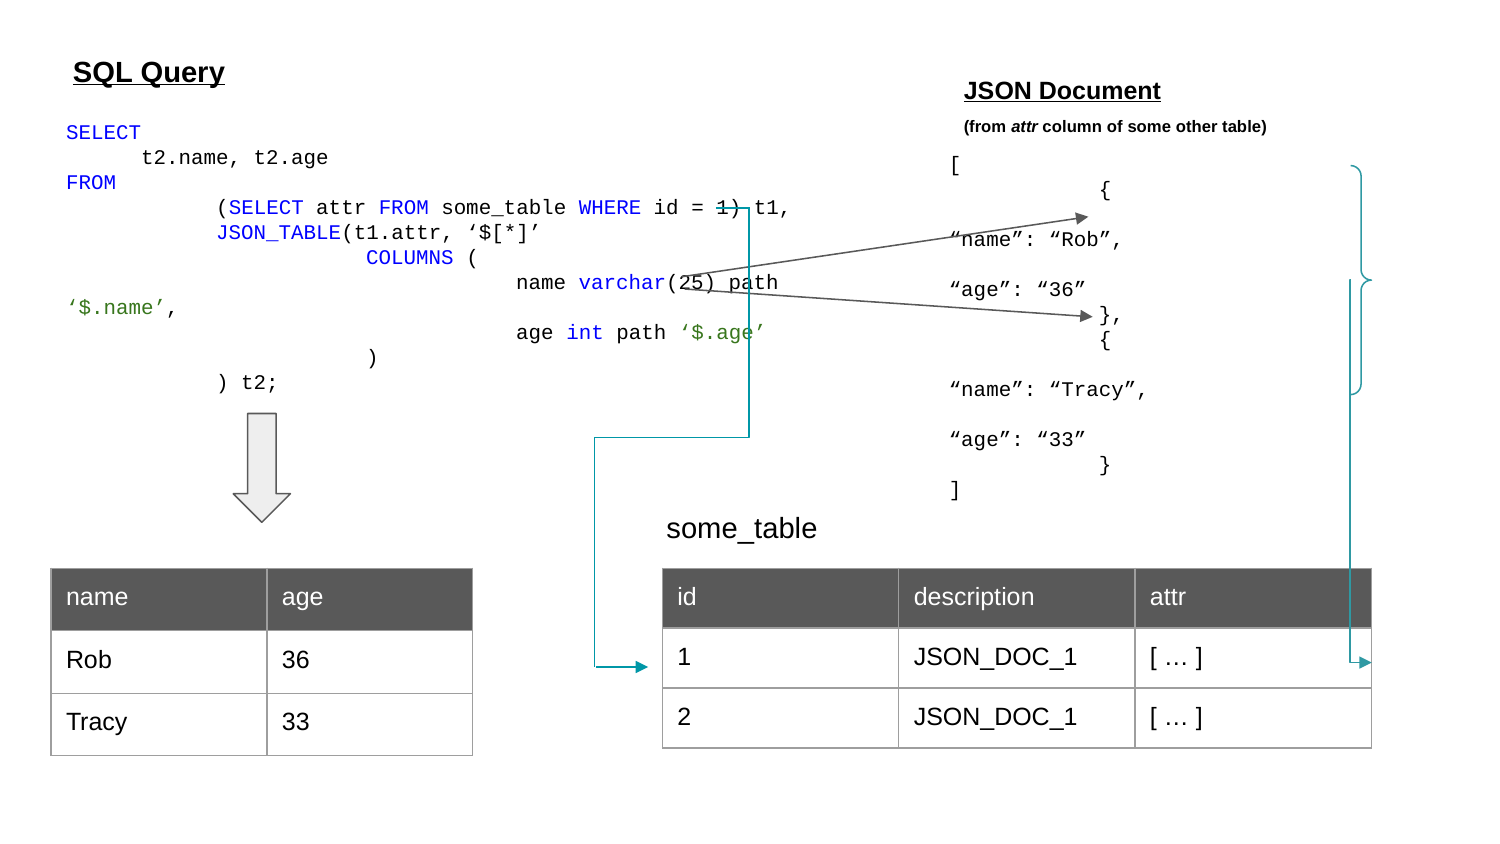

SQL Query
JSON Document
(from attr column of some other table)
SELECT
t2.name, t2.age
FROM
	(SELECT attr FROM some_table WHERE id = 1) t1,
	JSON_TABLE(t1.attr, ‘$[*]’
		COLUMNS (
			name varchar(25) path ‘$.name’,
			age int path ‘$.age’
		)
	) t2;

[
	{
		“name”: “Rob”,
		“age”: “36”
	},
	{
		“name”: “Tracy”,
		“age”: “33”
	}
]

some_table
| name | age |
| --- | --- |
| Rob | 36 |
| Tracy | 33 |
| id | description | attr |
| --- | --- | --- |
| 1 | JSON\_DOC\_1 | [ … ] |
| 2 | JSON\_DOC\_1 | [ … ] |